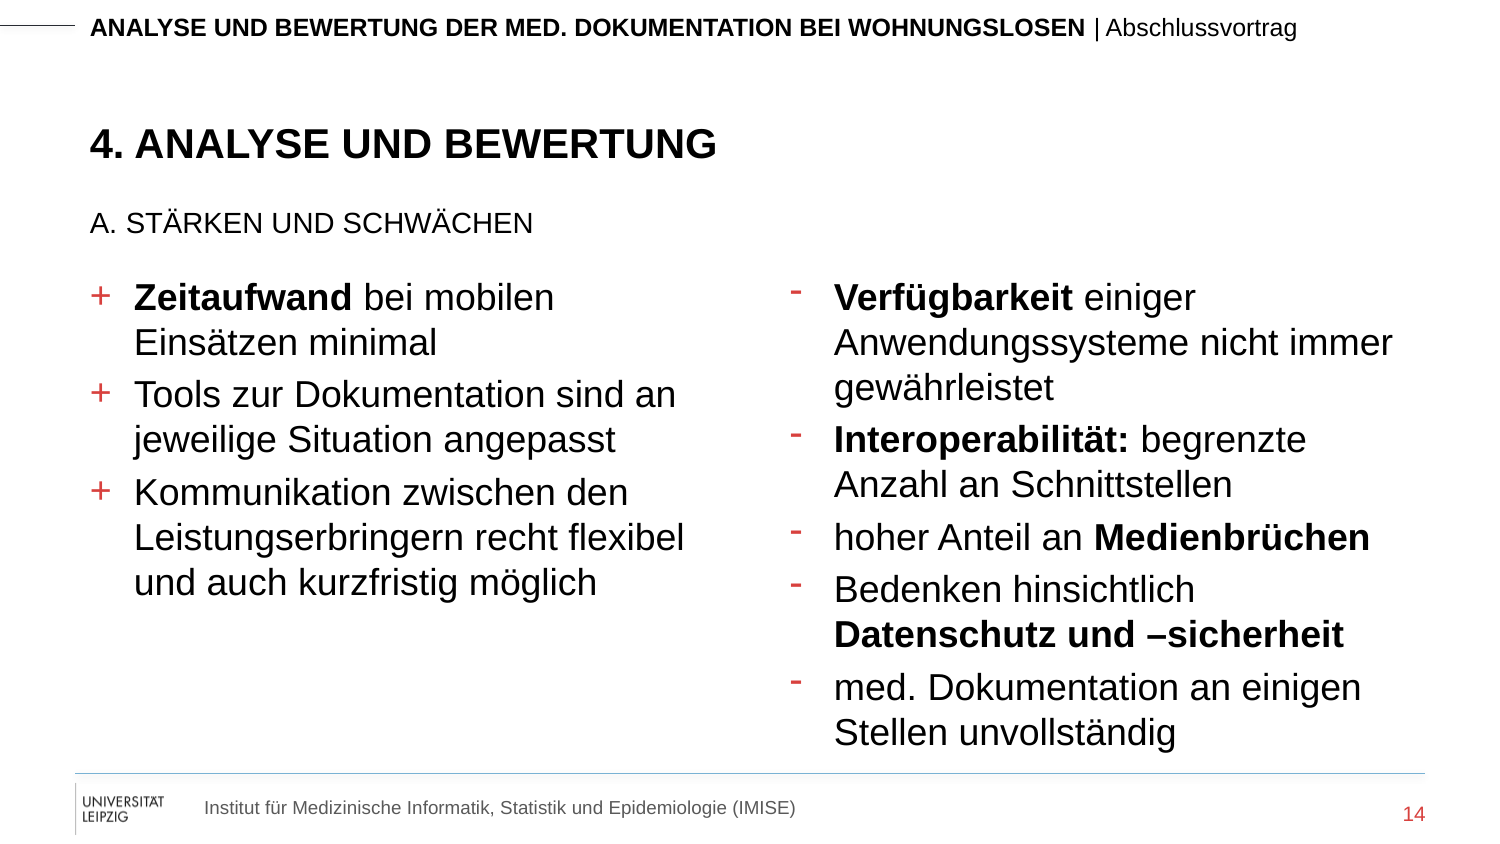

# 4. Analyse und Bewertung
a. Stärken und Schwächen
Zeitaufwand bei mobilen Einsätzen minimal
Tools zur Dokumentation sind an jeweilige Situation angepasst
Kommunikation zwischen den Leistungserbringern recht flexibel und auch kurzfristig möglich
Verfügbarkeit einiger Anwendungssysteme nicht immer gewährleistet
Interoperabilität: begrenzte Anzahl an Schnittstellen
hoher Anteil an Medienbrüchen
Bedenken hinsichtlich Datenschutz und –sicherheit
med. Dokumentation an einigen Stellen unvollständig
14